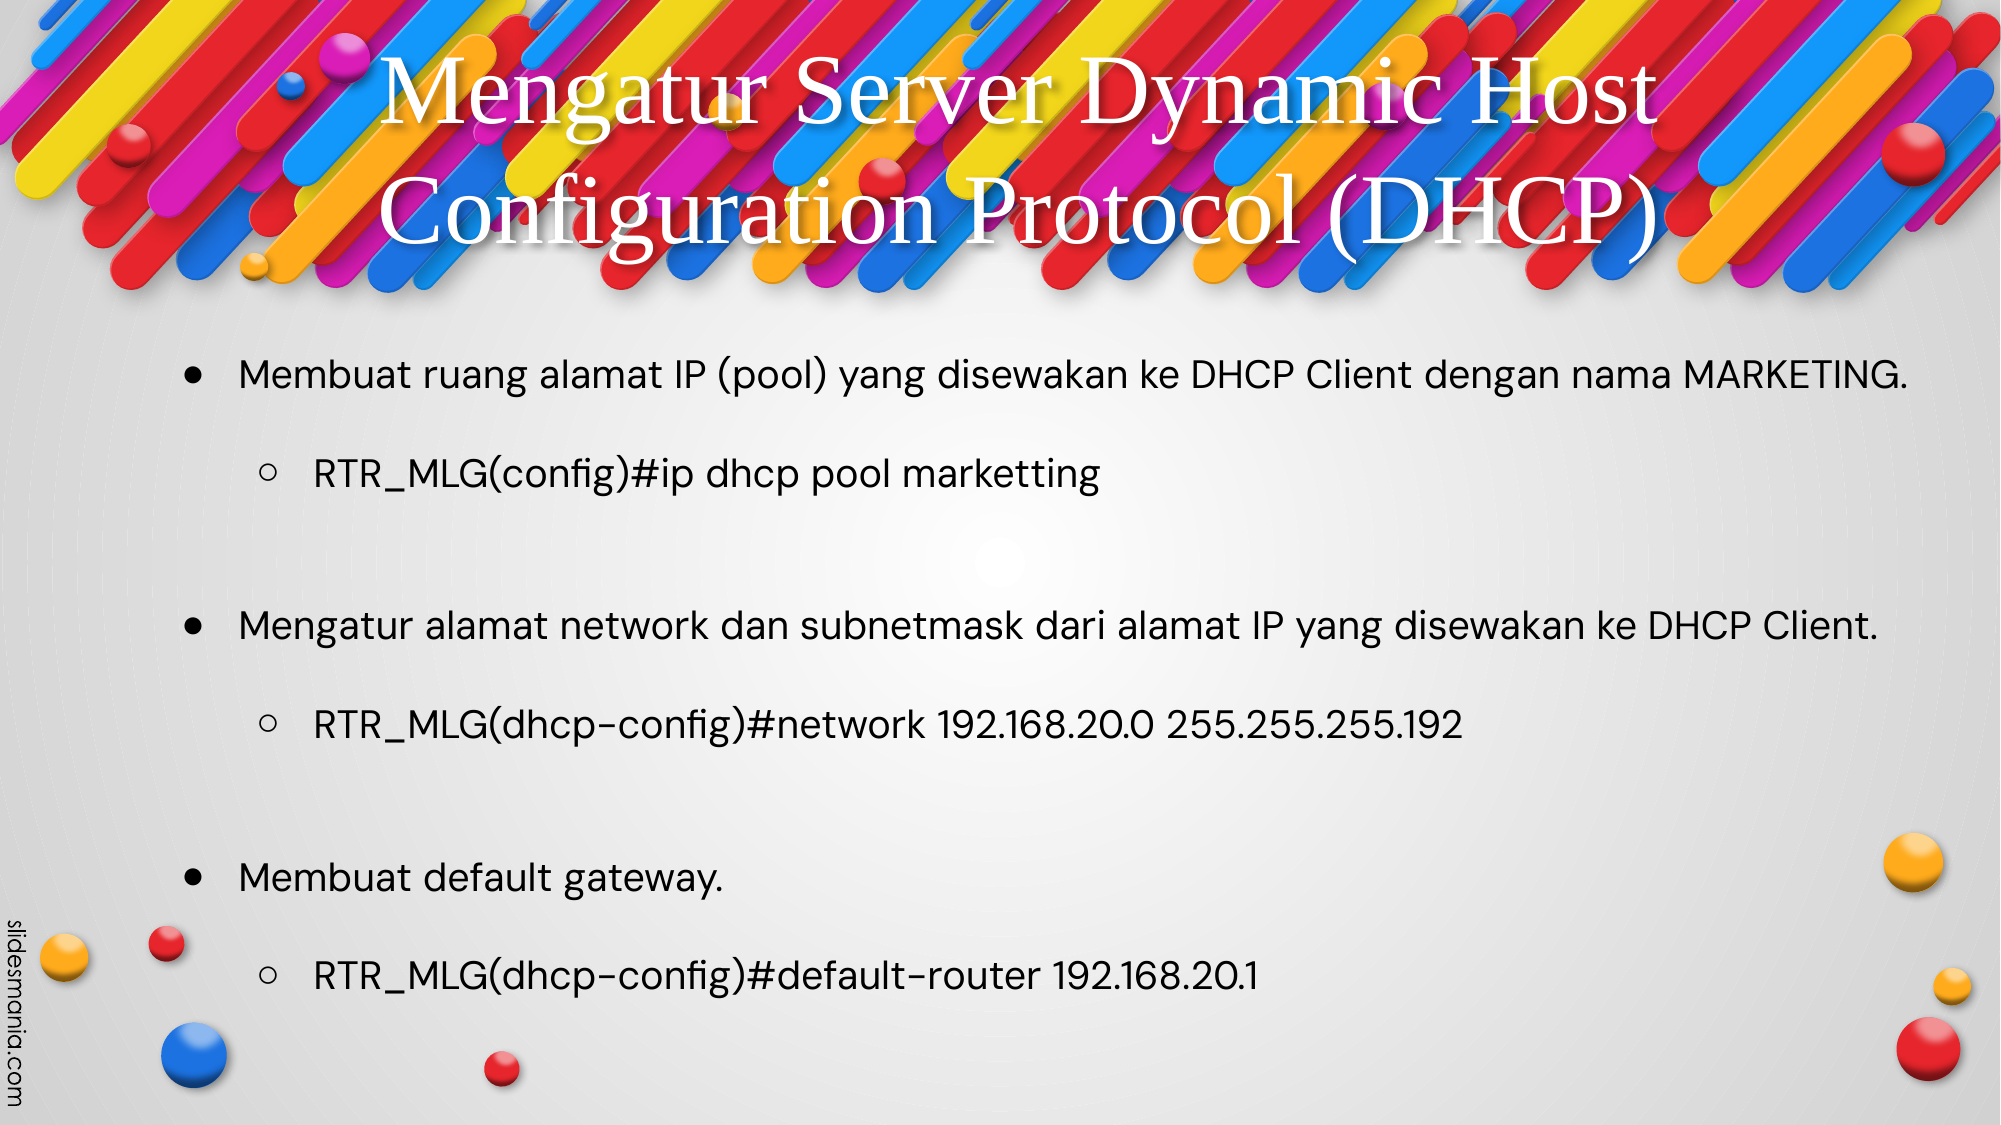

# Mengatur Server Dynamic Host Configuration Protocol (DHCP)
Membuat ruang alamat IP (pool) yang disewakan ke DHCP Client dengan nama MARKETING.
RTR_MLG(config)#ip dhcp pool marketting

Mengatur alamat network dan subnetmask dari alamat IP yang disewakan ke DHCP Client.
RTR_MLG(dhcp-config)#network 192.168.20.0 255.255.255.192

Membuat default gateway.
RTR_MLG(dhcp-config)#default-router 192.168.20.1